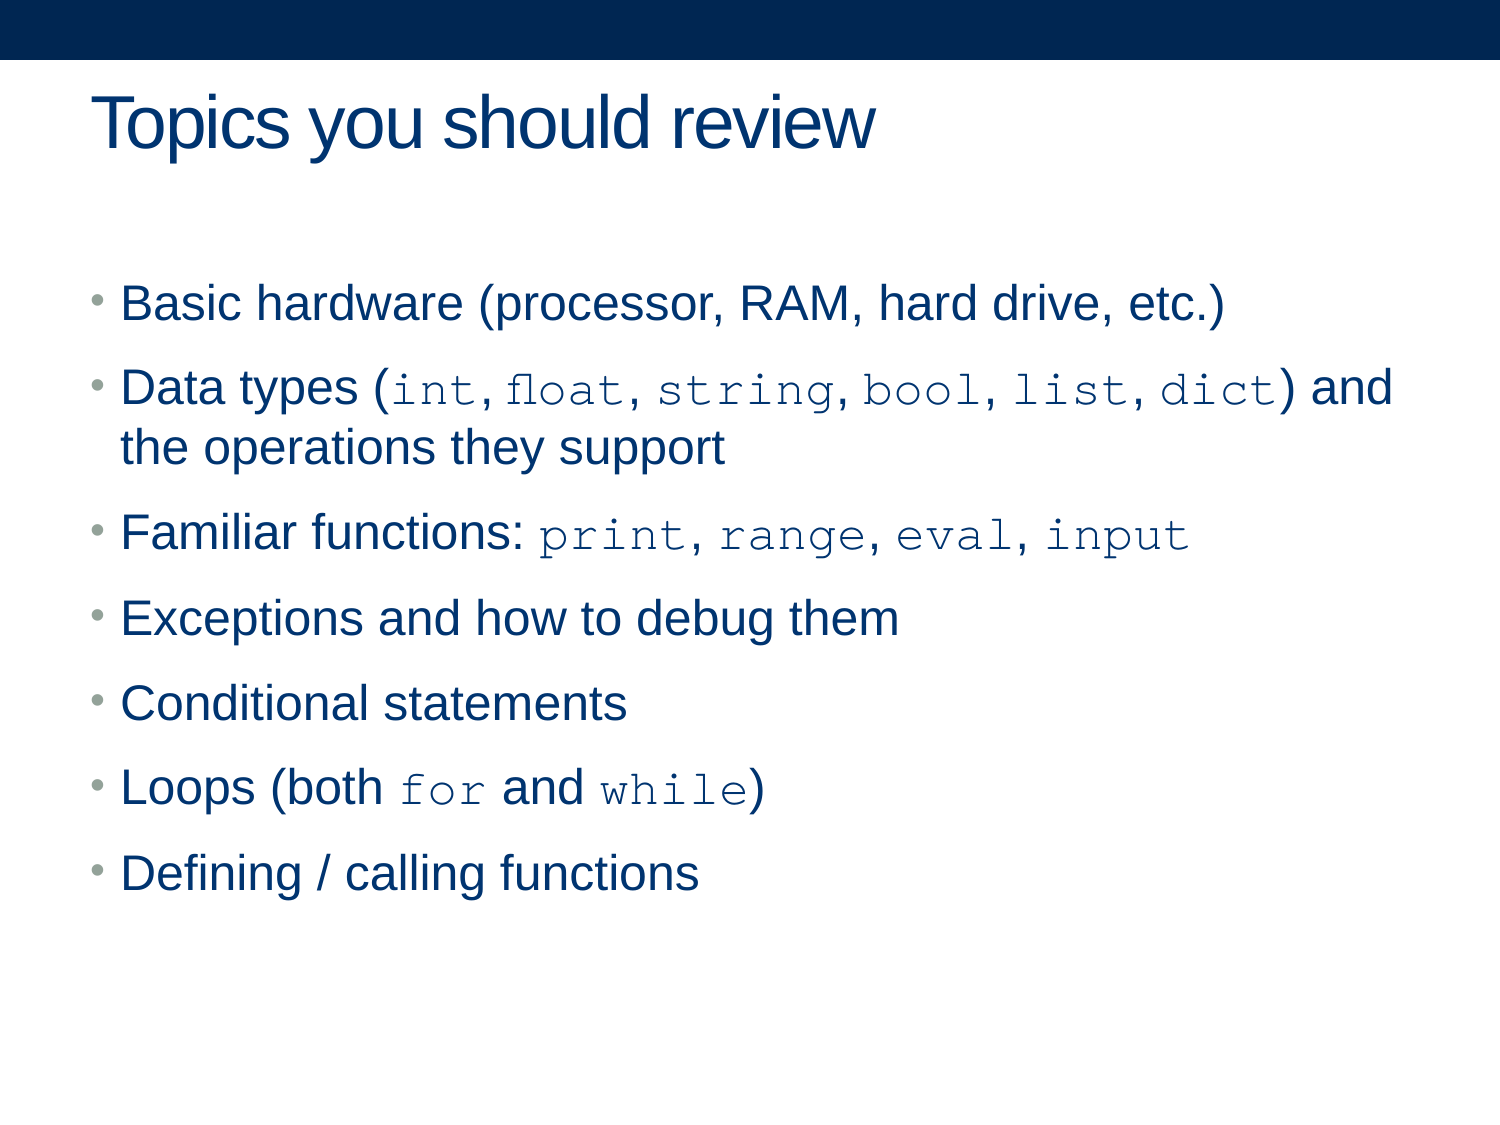

# Topics you should review
Basic hardware (processor, RAM, hard drive, etc.)
Data types (int, float, string, bool, list, dict) and the operations they support
Familiar functions: print, range, eval, input
Exceptions and how to debug them
Conditional statements
Loops (both for and while)
Defining / calling functions